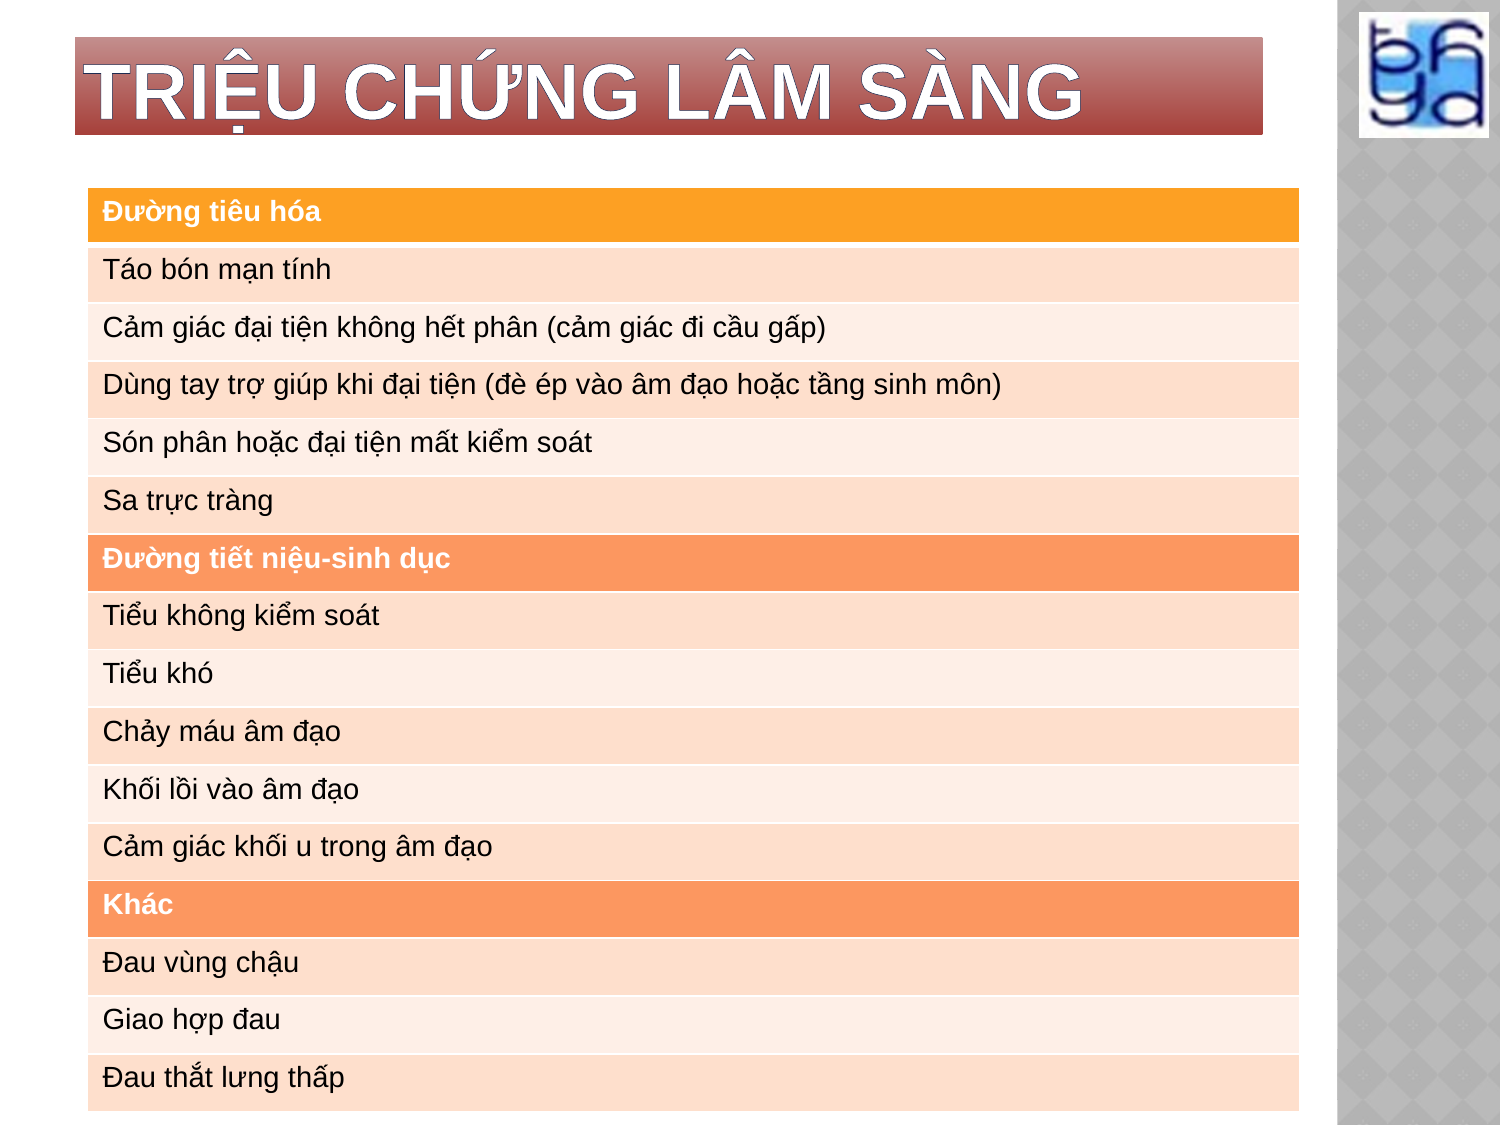

# TRIỆU CHỨNG LÂM SÀNG
| Đường tiêu hóa |
| --- |
| Táo bón mạn tính |
| Cảm giác đại tiện không hết phân (cảm giác đi cầu gấp) |
| Dùng tay trợ giúp khi đại tiện (đè ép vào âm đạo hoặc tầng sinh môn) |
| Són phân hoặc đại tiện mất kiểm soát |
| Sa trực tràng |
| Đường tiết niệu-sinh dục |
| Tiểu không kiểm soát |
| Tiểu khó |
| Chảy máu âm đạo |
| Khối lồi vào âm đạo |
| Cảm giác khối u trong âm đạo |
| Khác |
| Đau vùng chậu |
| Giao hợp đau |
| Đau thắt lưng thấp |